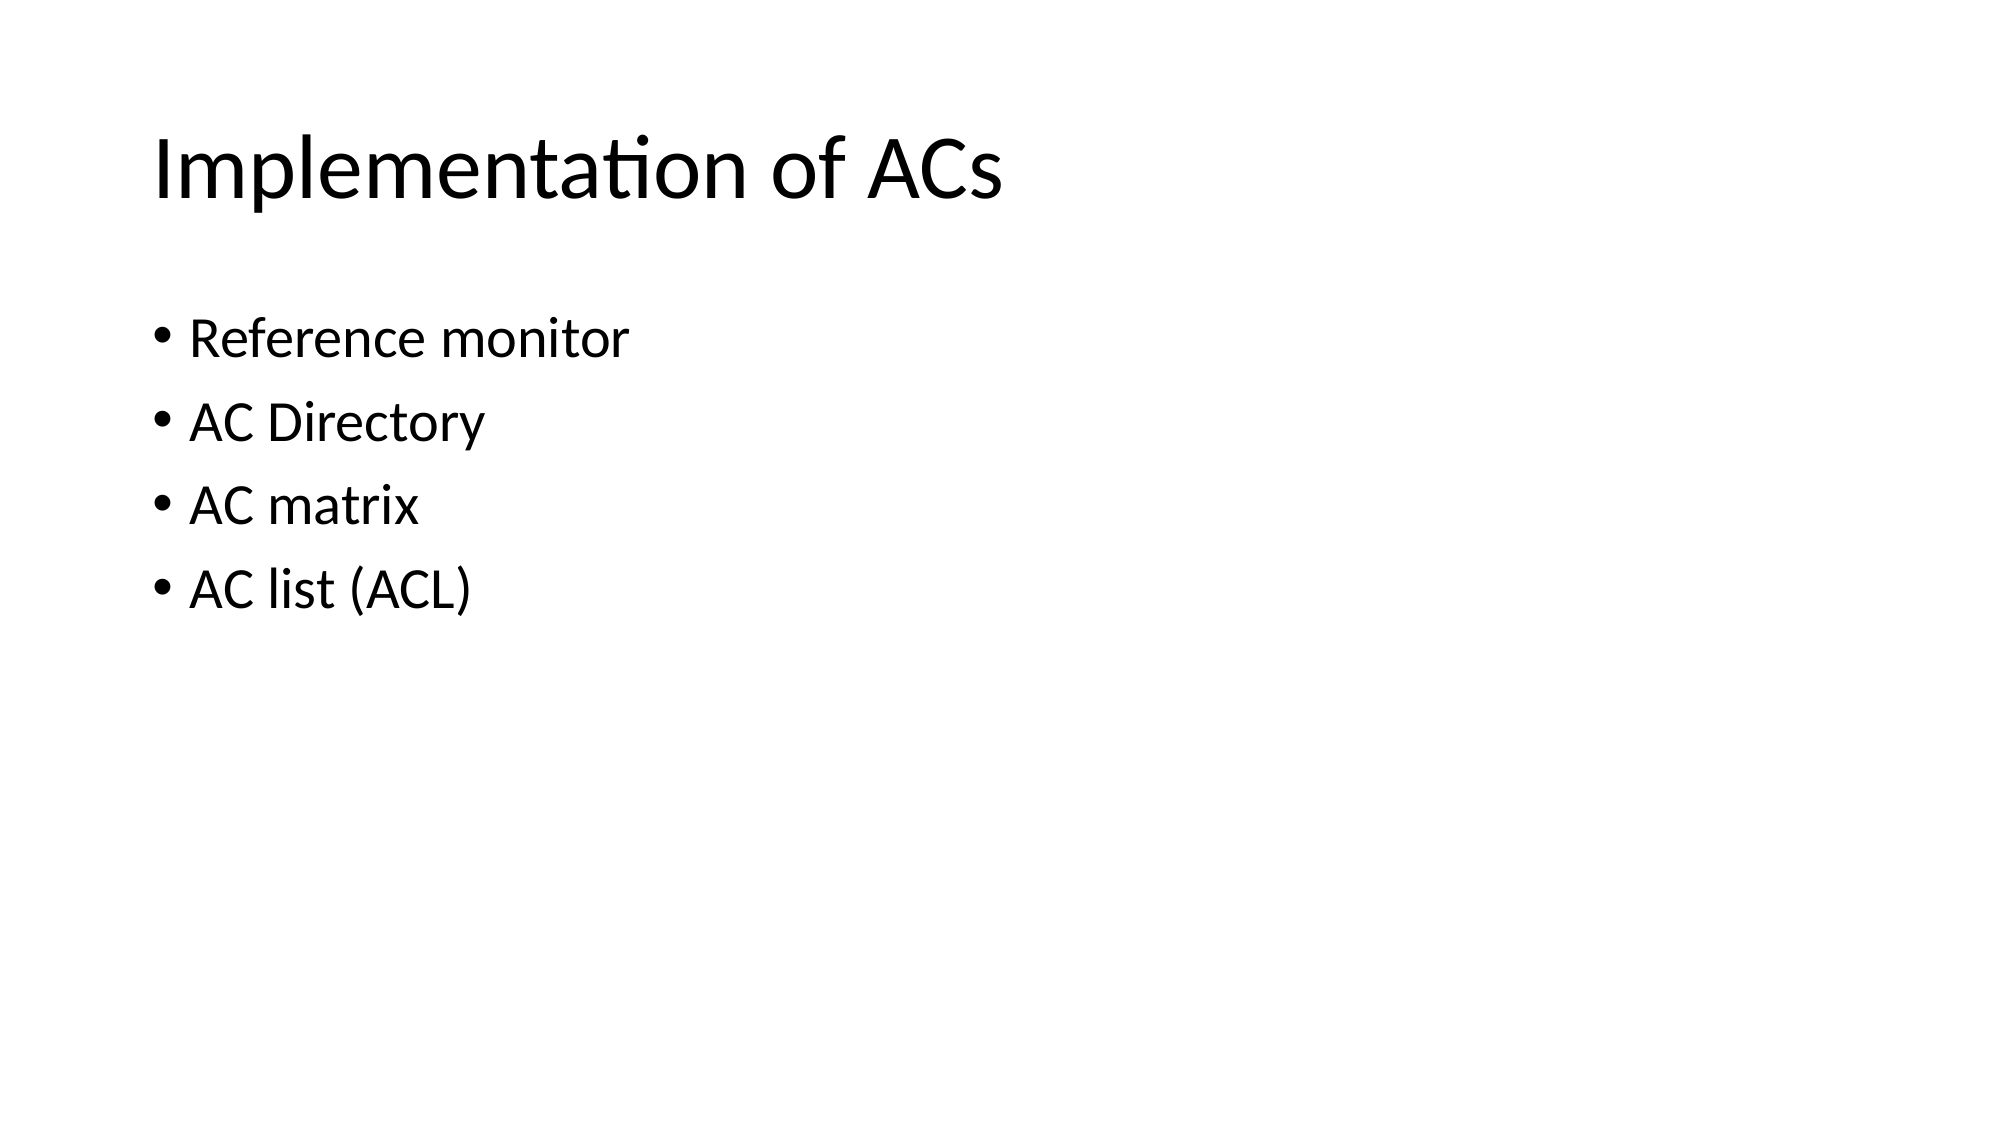

# Implementation of ACs
Reference monitor
AC Directory
AC matrix
AC list (ACL)